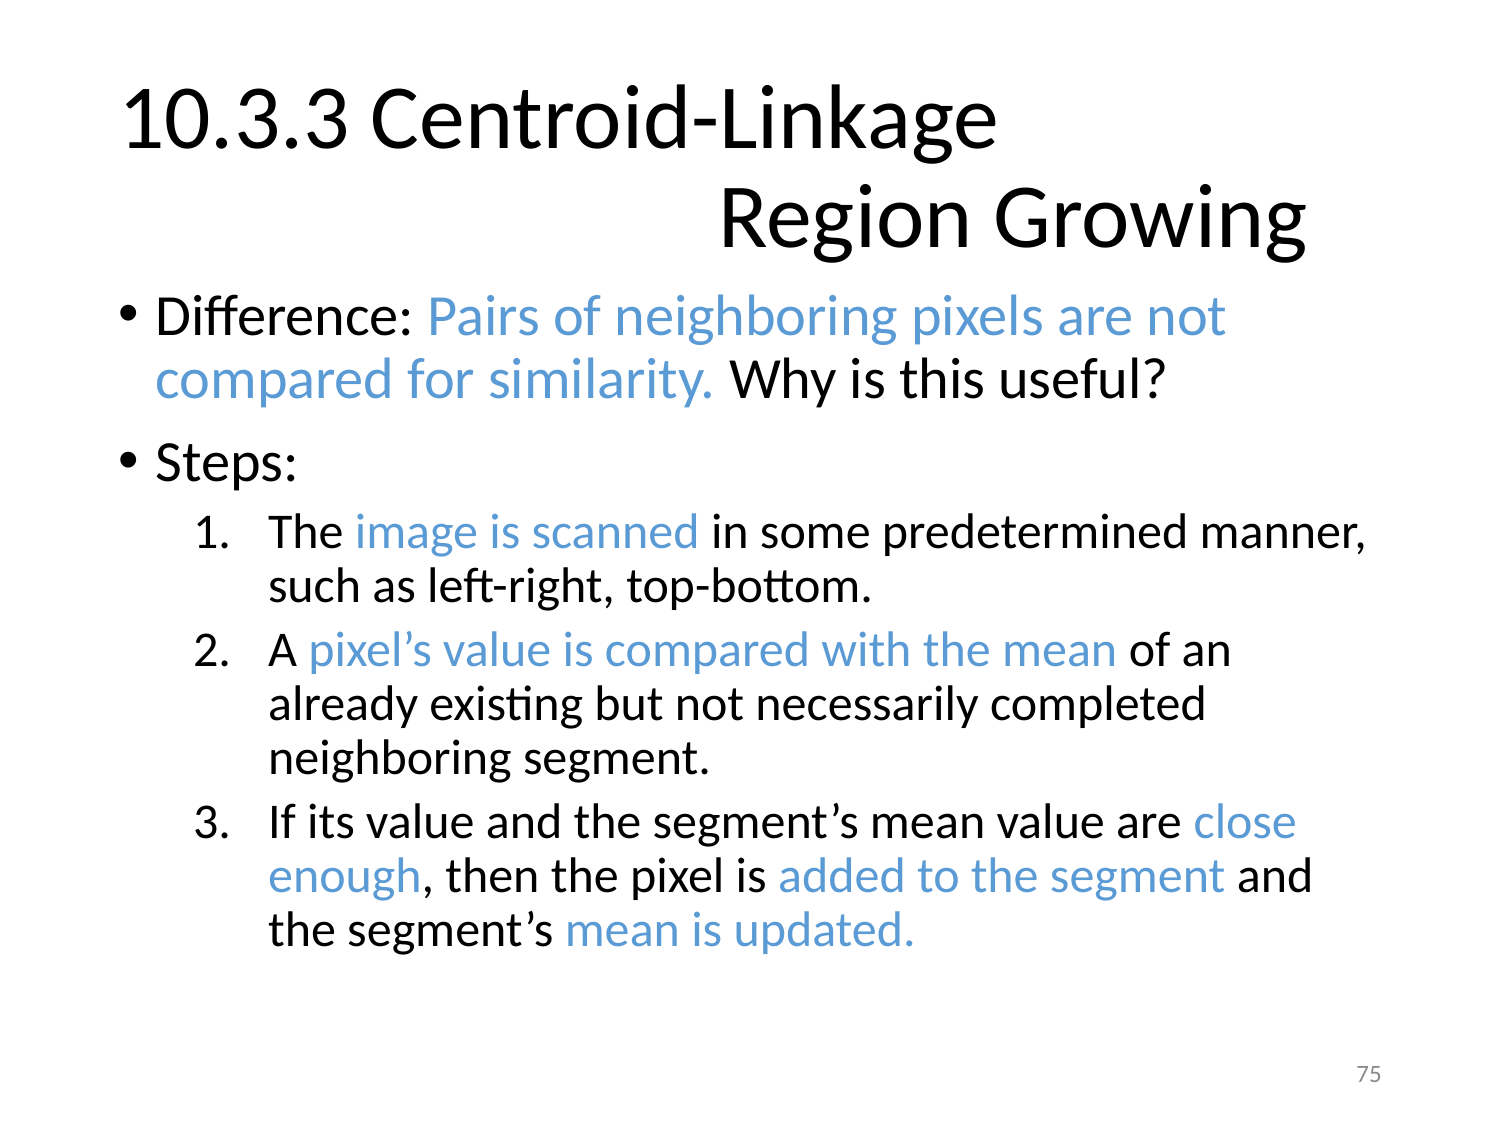

# 10.3.3 Centroid-Linkage Region Growing
Difference: Pairs of neighboring pixels are not compared for similarity. Why is this useful?
Steps:
The image is scanned in some predetermined manner, such as left-right, top-bottom.
A pixel’s value is compared with the mean of an already existing but not necessarily completed neighboring segment.
If its value and the segment’s mean value are close enough, then the pixel is added to the segment and the segment’s mean is updated.
75